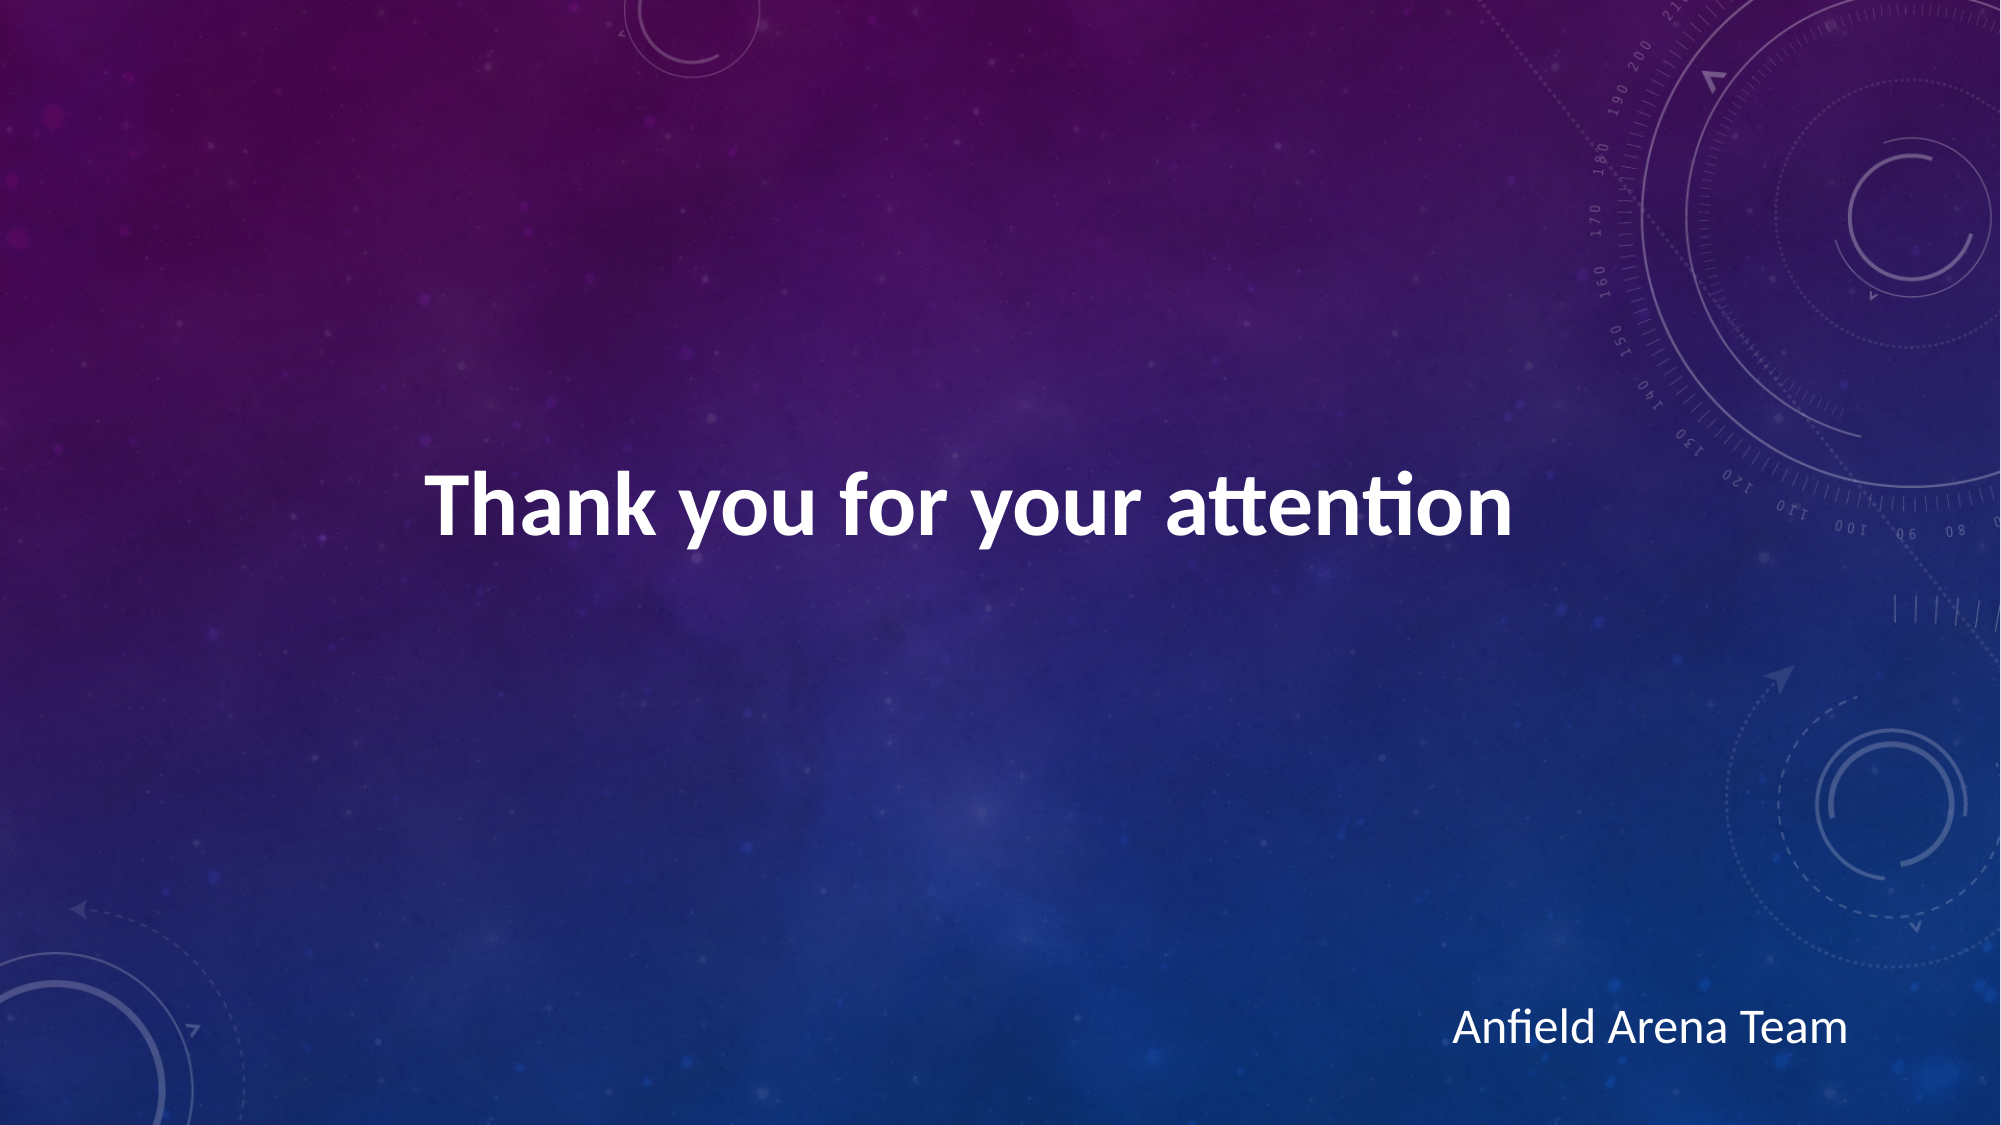

Thank you for your attention
Anfield Arena Team